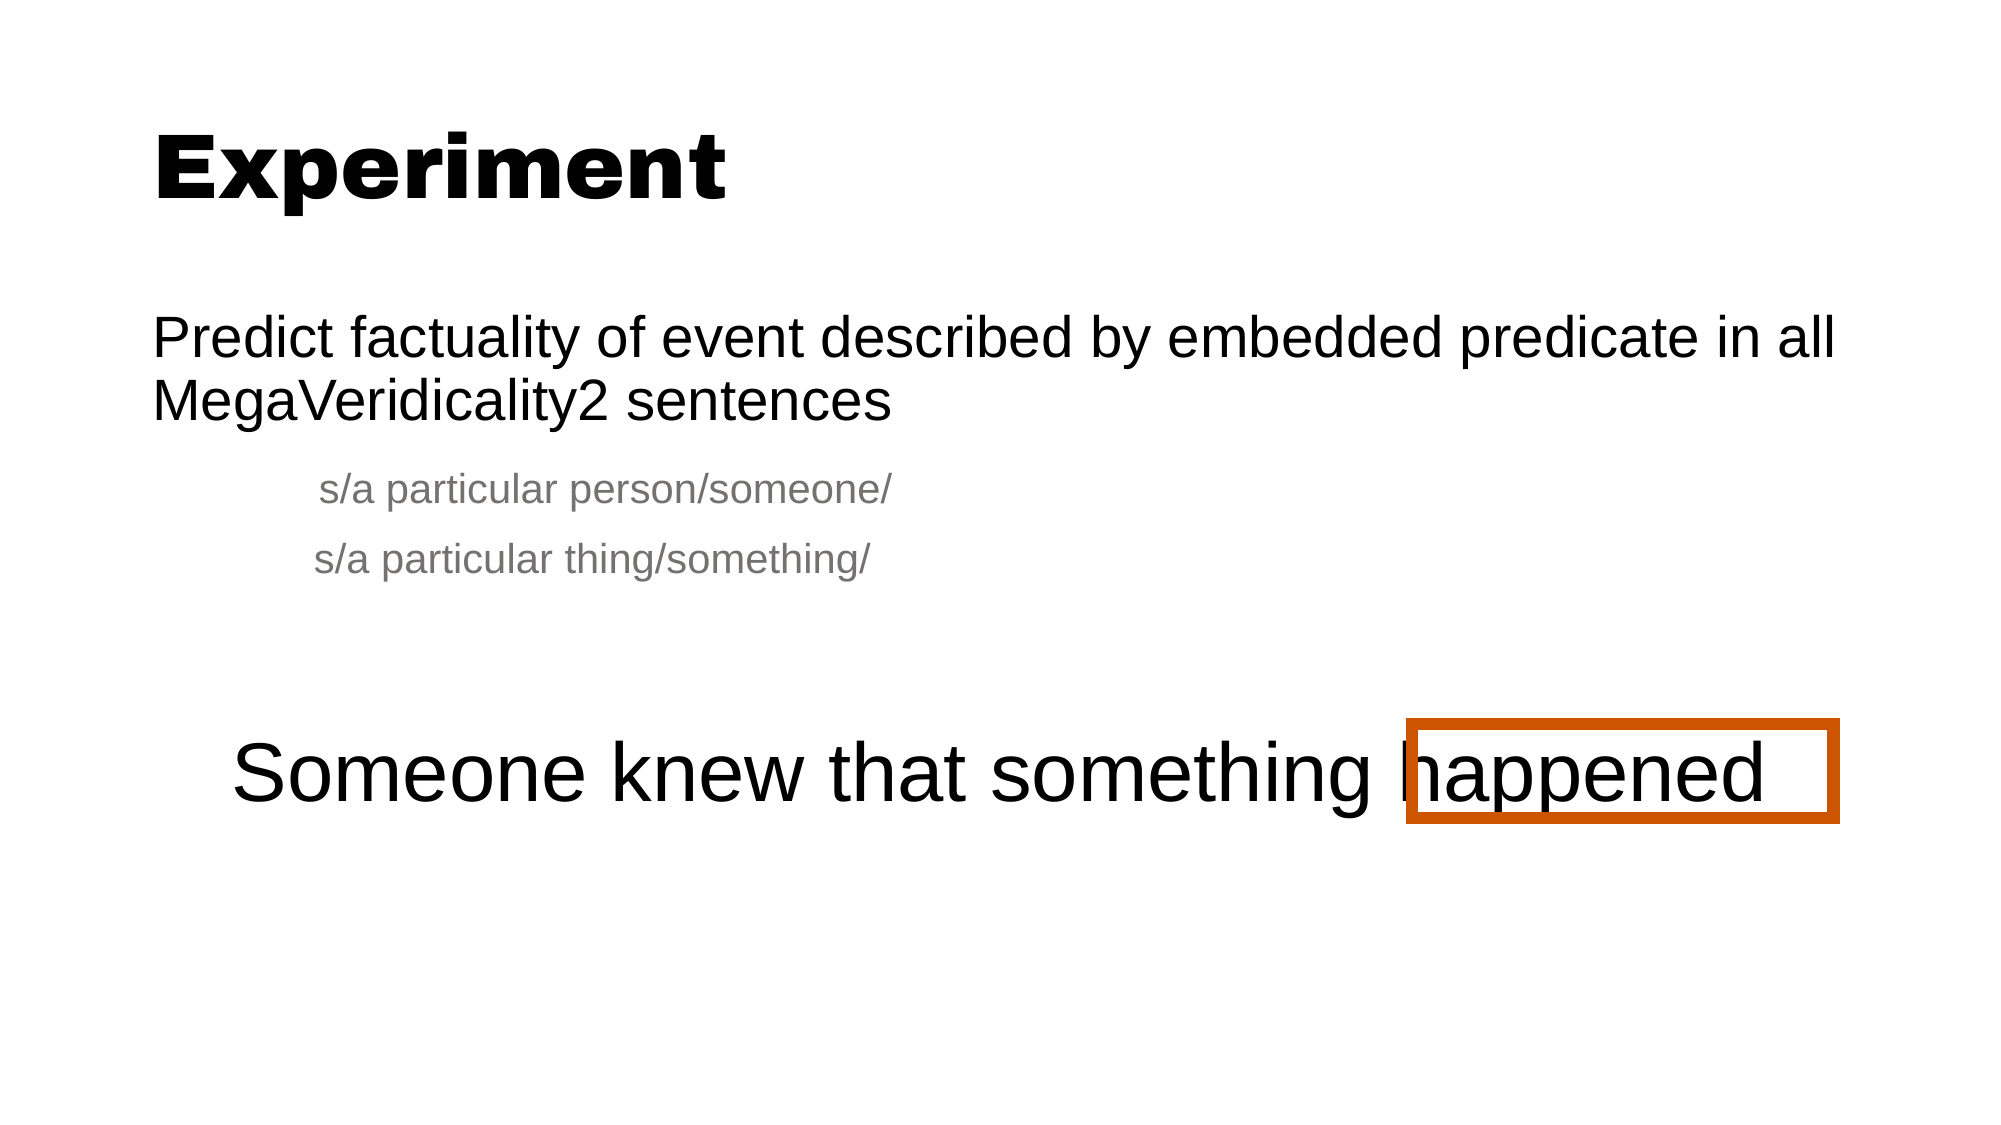

# Experiment
Predict factuality of event described by embedded predicate in all MegaVeridicality2 sentences
	 s/a particular person/someone/
	 s/a particular thing/something/
Someone knew that something happened